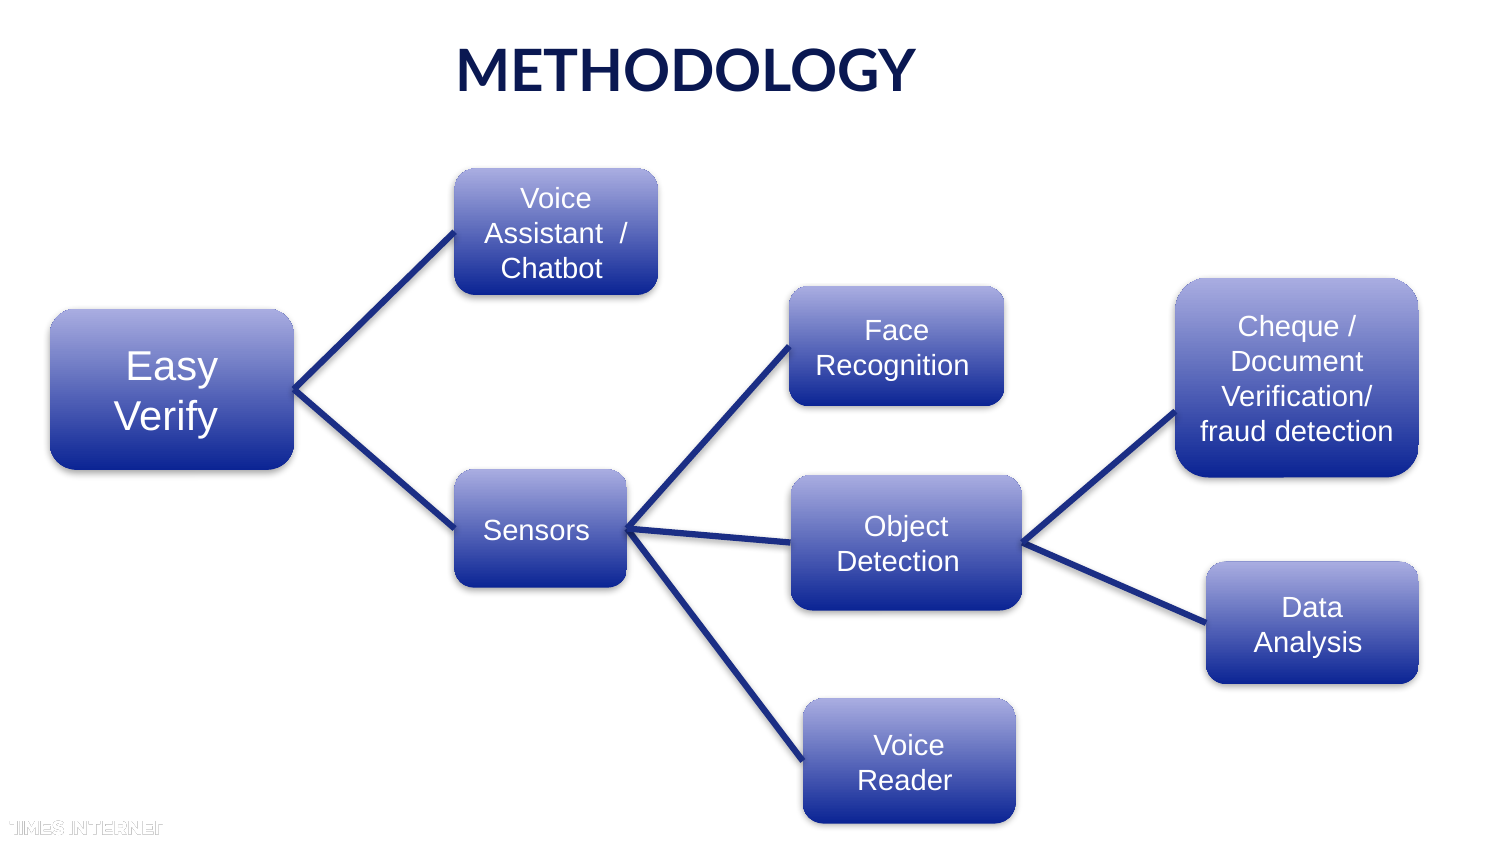

# METHODOLOGY
Voice Assistant  / Chatbot
Cheque / Document Verification/ fraud detection
Face Recognition
Easy Verify
Sensors
Object Detection
Data Analysis
Voice Reader